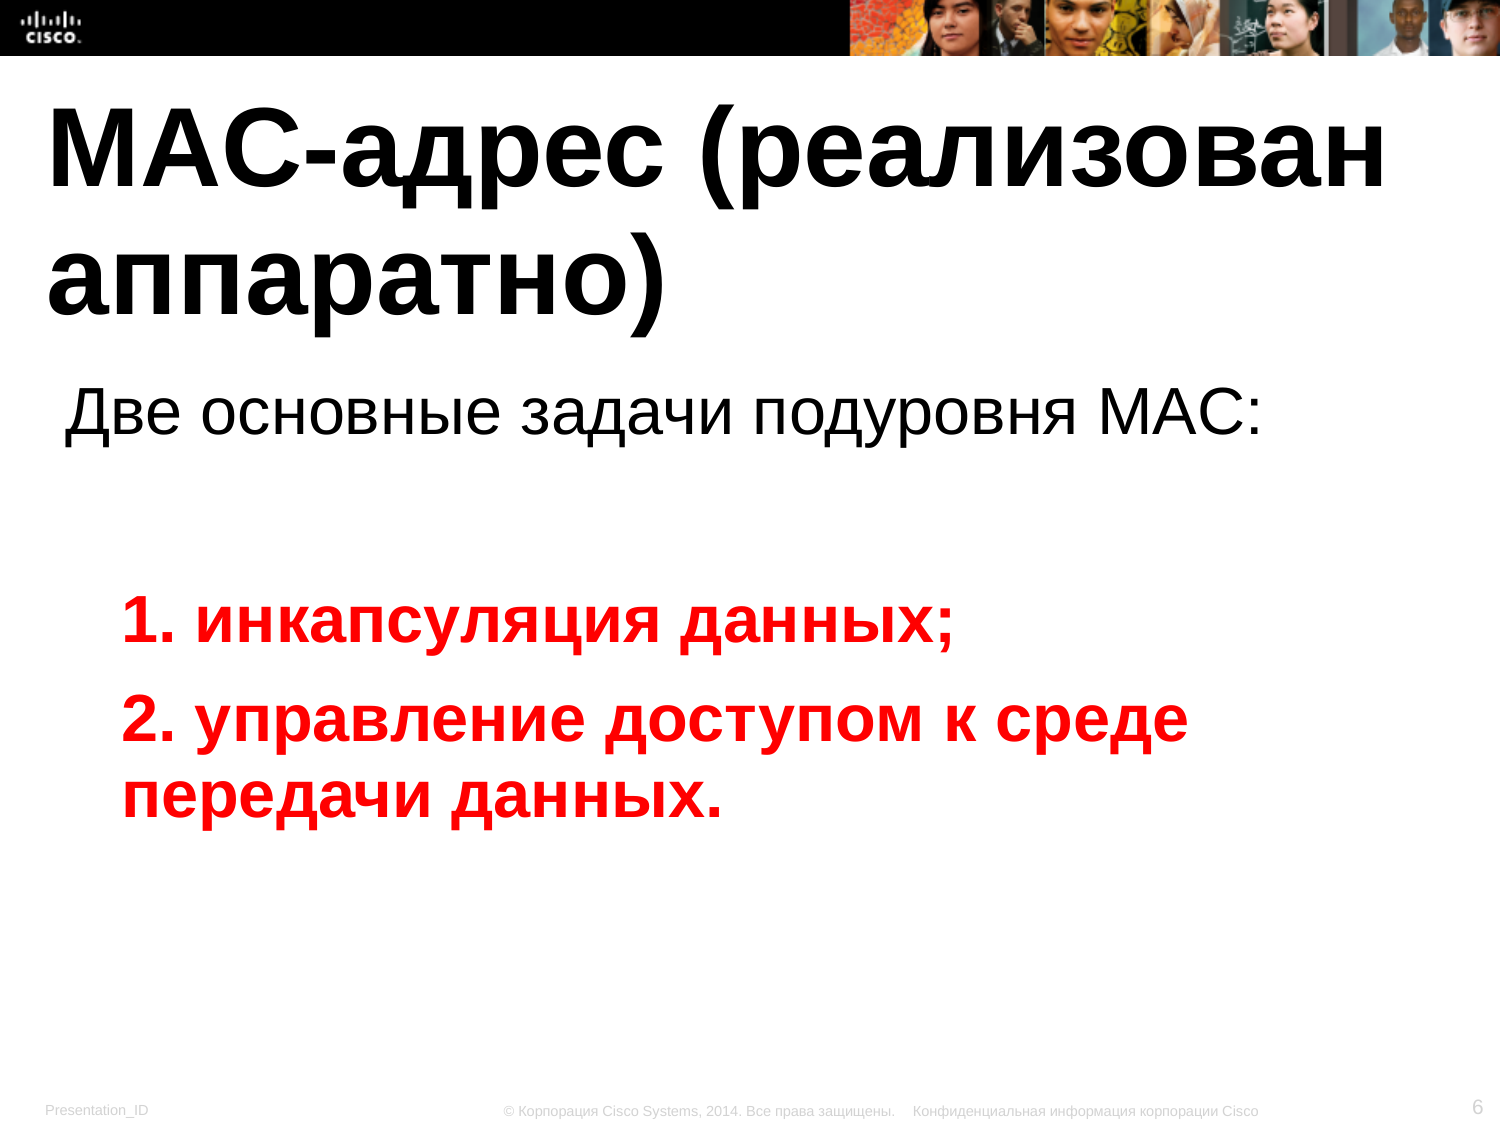

MAC-адрес (реализован аппаратно)
Две основные задачи подуровня MAC:

1. инкапсуляция данных;
2. управление доступом к среде передачи данных.